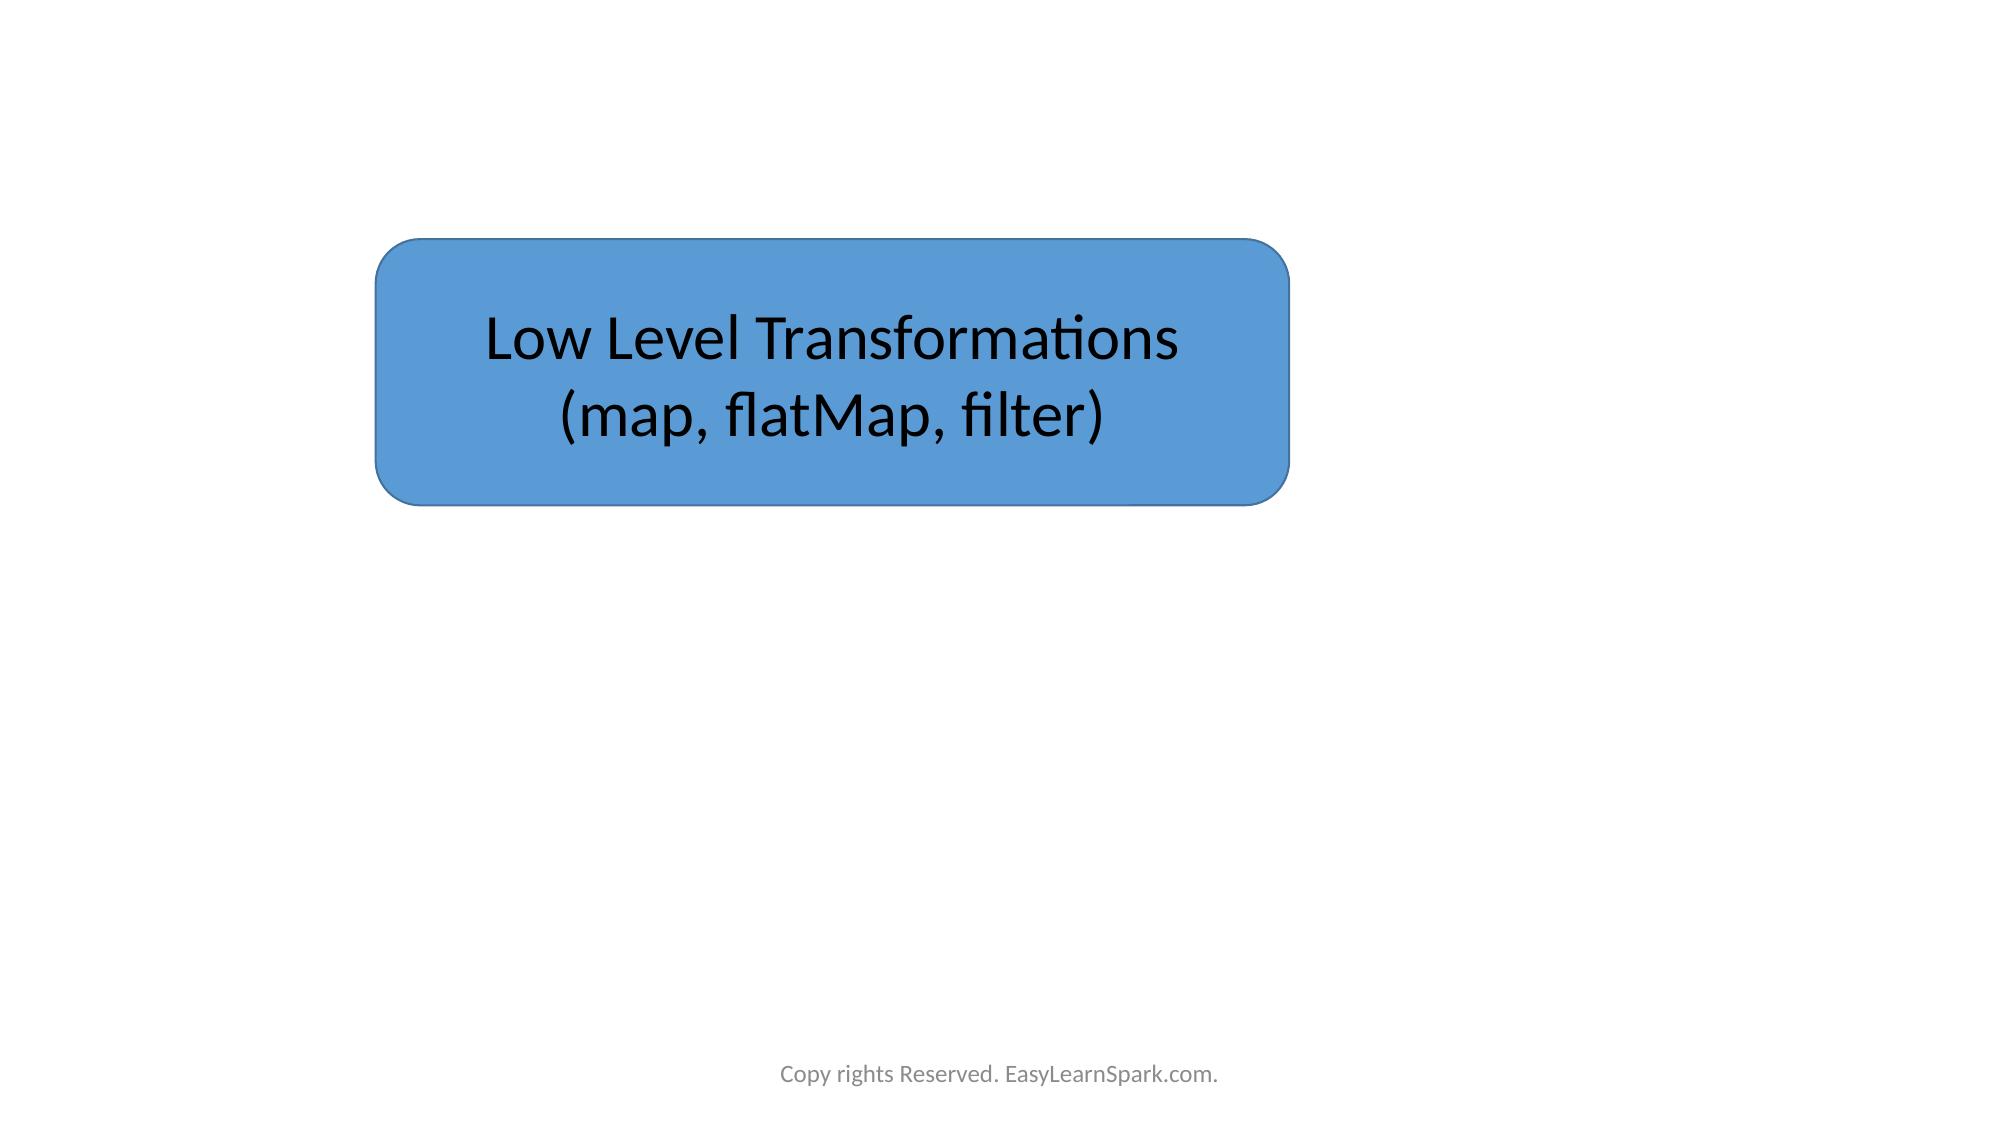

Low Level Transformations
(map, flatMap, filter)
Copy rights Reserved. EasyLearnSpark.com.